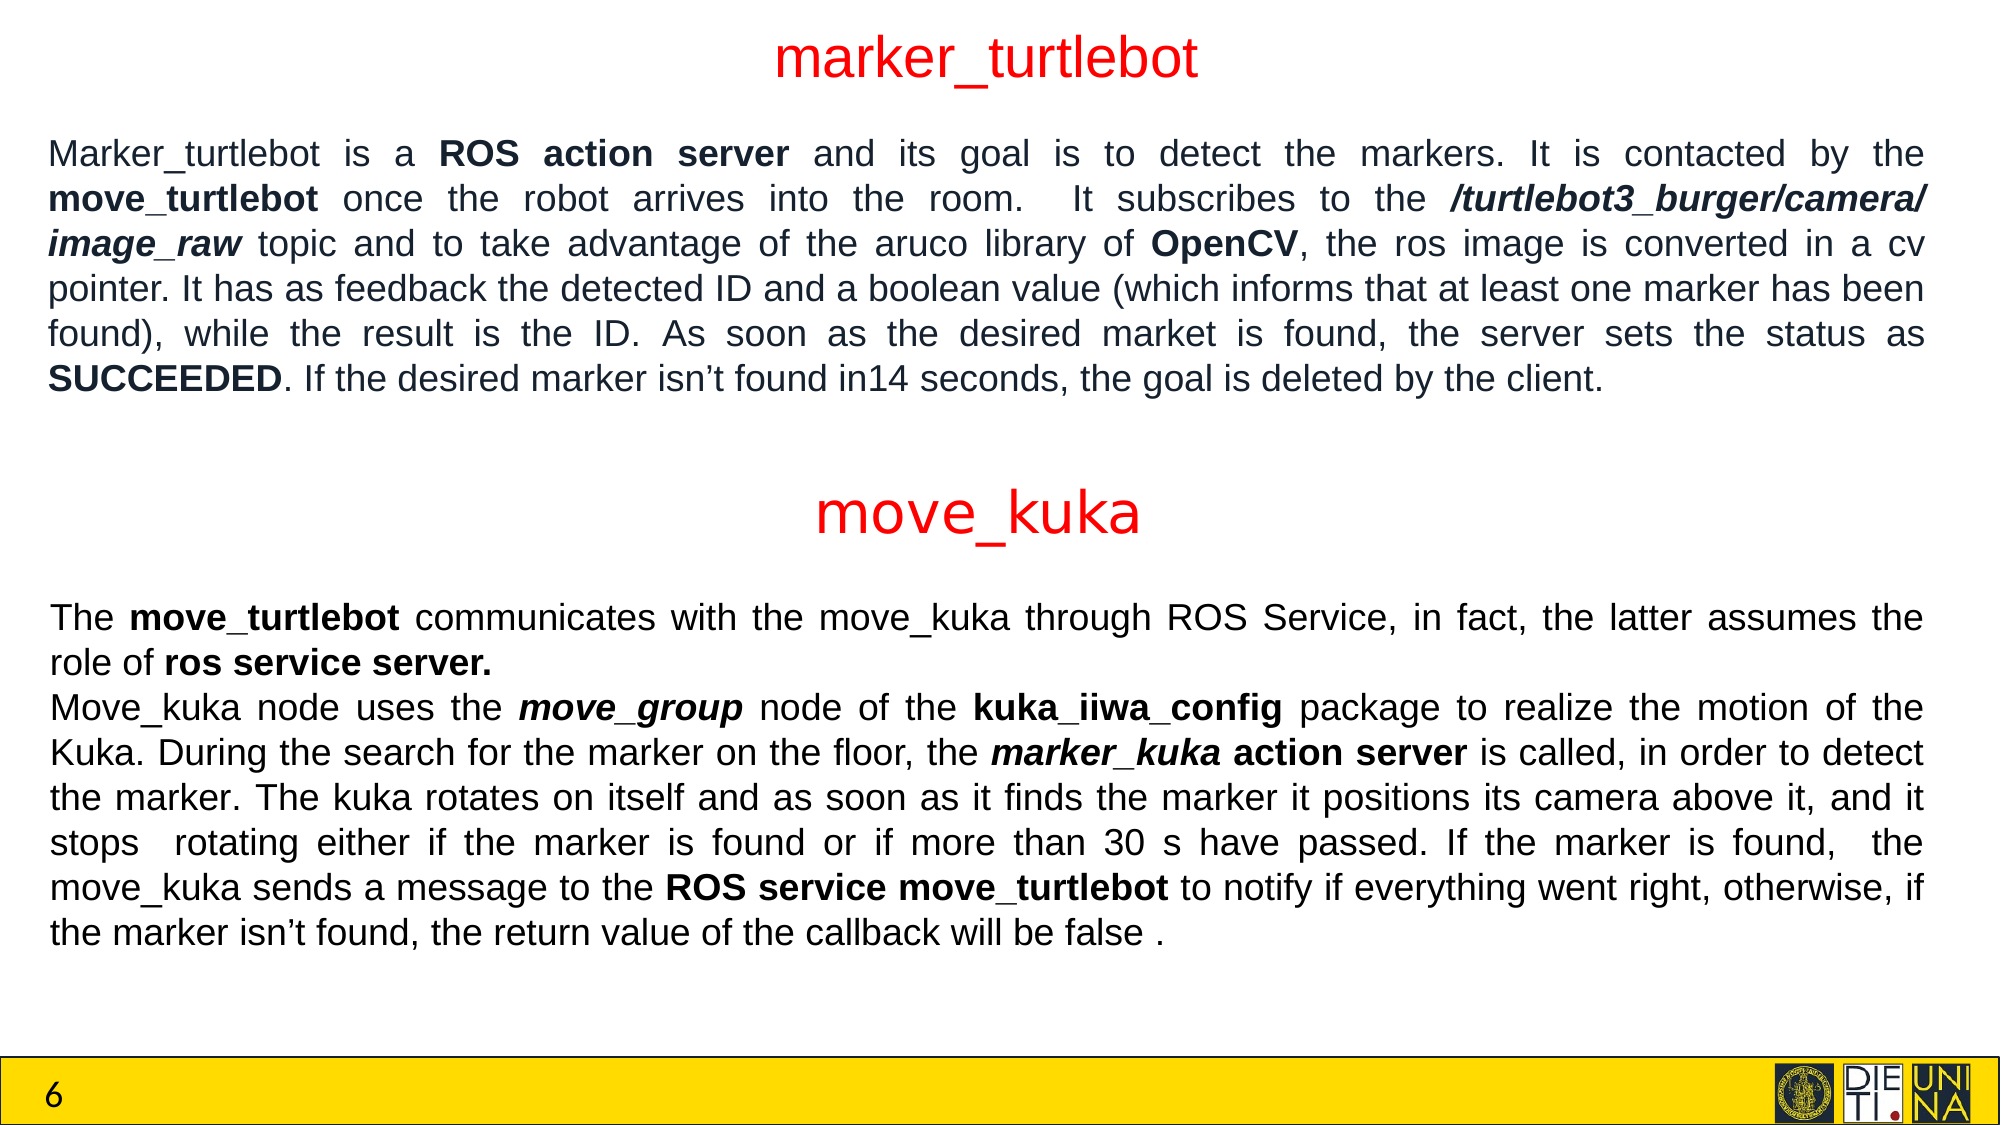

marker_turtlebot
Marker_turtlebot is a ROS action server and its goal is to detect the markers. It is contacted by the move_turtlebot once the robot arrives into the room.  It subscribes to the /turtlebot3_burger/camera/ image_raw topic and to take advantage of the aruco library of OpenCV, the ros image is converted in a cv pointer. It has as feedback the detected ID and a boolean value (which informs that at least one marker has been found), while the result is the ID. As soon as the desired market is found, the server sets the status as SUCCEEDED. If the desired marker isn’t found in14 seconds, the goal is deleted by the client.

move_kuka
The move_turtlebot communicates with the move_kuka through ROS Service, in fact, the latter assumes the role of ros service server.
Move_kuka node uses the move_group node of the kuka_iiwa_config package to realize the motion of the Kuka. During the search for the marker on the floor, the marker_kuka action server is called, in order to detect the marker. The kuka rotates on itself and as soon as it finds the marker it positions its camera above it, and it stops  rotating either if the marker is found or if more than 30 s have passed. If the marker is found,  the move_kuka sends a message to the ROS service move_turtlebot to notify if everything went right, otherwise, if the marker isn’t found, the return value of the callback will be false .

6